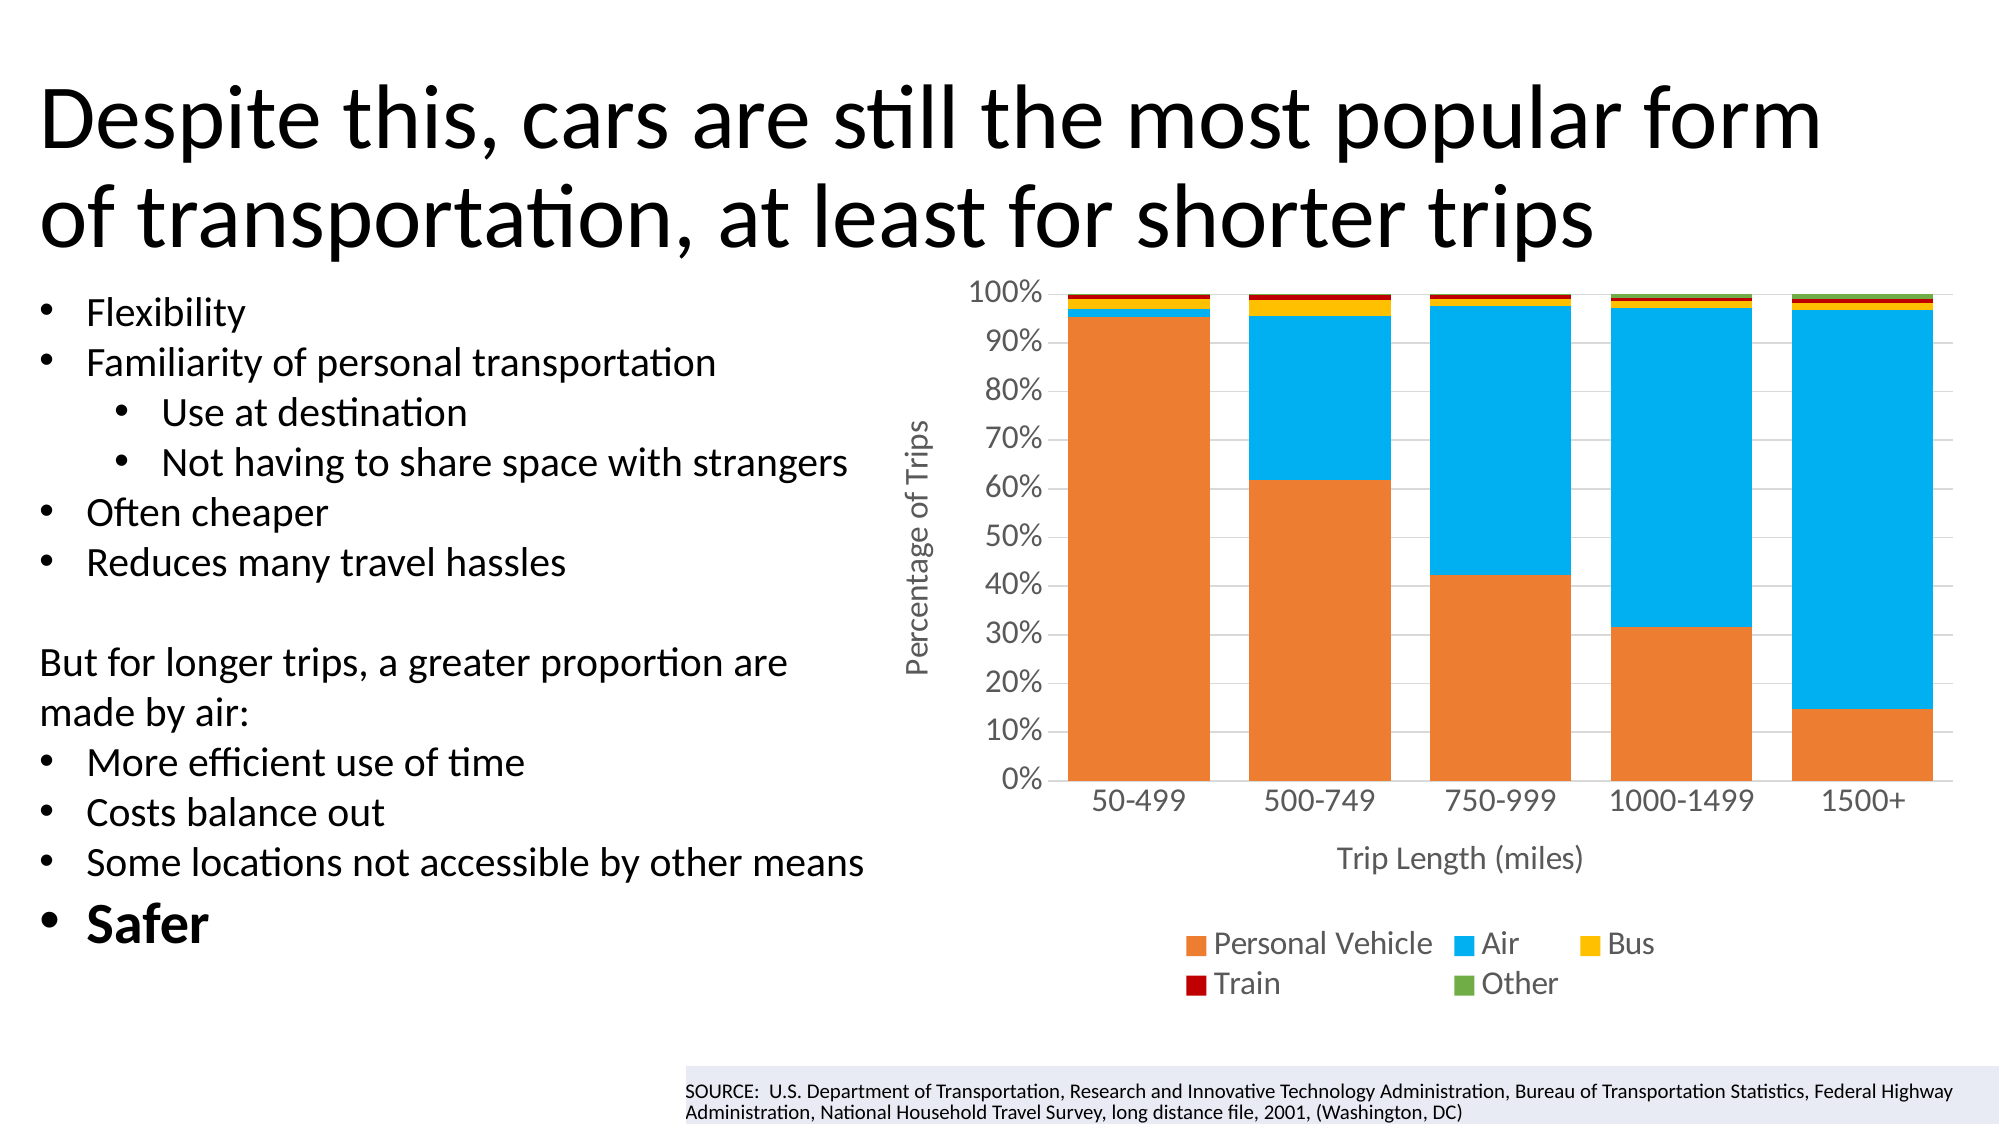

# Despite this, cars are still the most popular form of transportation, at least for shorter trips

### Chart

| Category | Personal Vehicle | Air | Bus | Train | Other |
|---|---|---|---|---|---|
| 50-499 | 95.39 | 1.55 | 2.08 | 0.8 | 0.17 |
| 500-749 | 61.84 | 33.72 | 3.34 | 1.01 | 0.1 |
| 750-999 | 42.27 | 55.23 | 1.49 | 0.88 | 0.13 |
| 1000-1499 | 31.54 | 65.57 | 1.54 | 0.68 | 0.69 |
| 1500+ | 14.76 | 82.06 | 1.35 | 0.81 | 0.98 |
Flexibility
Familiarity of personal transportation
Use at destination
Not having to share space with strangers
Often cheaper
Reduces many travel hassles

But for longer trips, a greater proportion are made by air:
More efficient use of time
Costs balance out
Some locations not accessible by other means
Safer
| SOURCE: U.S. Department of Transportation, Research and Innovative Technology Administration, Bureau of Transportation Statistics, Federal Highway Administration, National Household Travel Survey, long distance file, 2001, (Washington, DC) |
| --- |